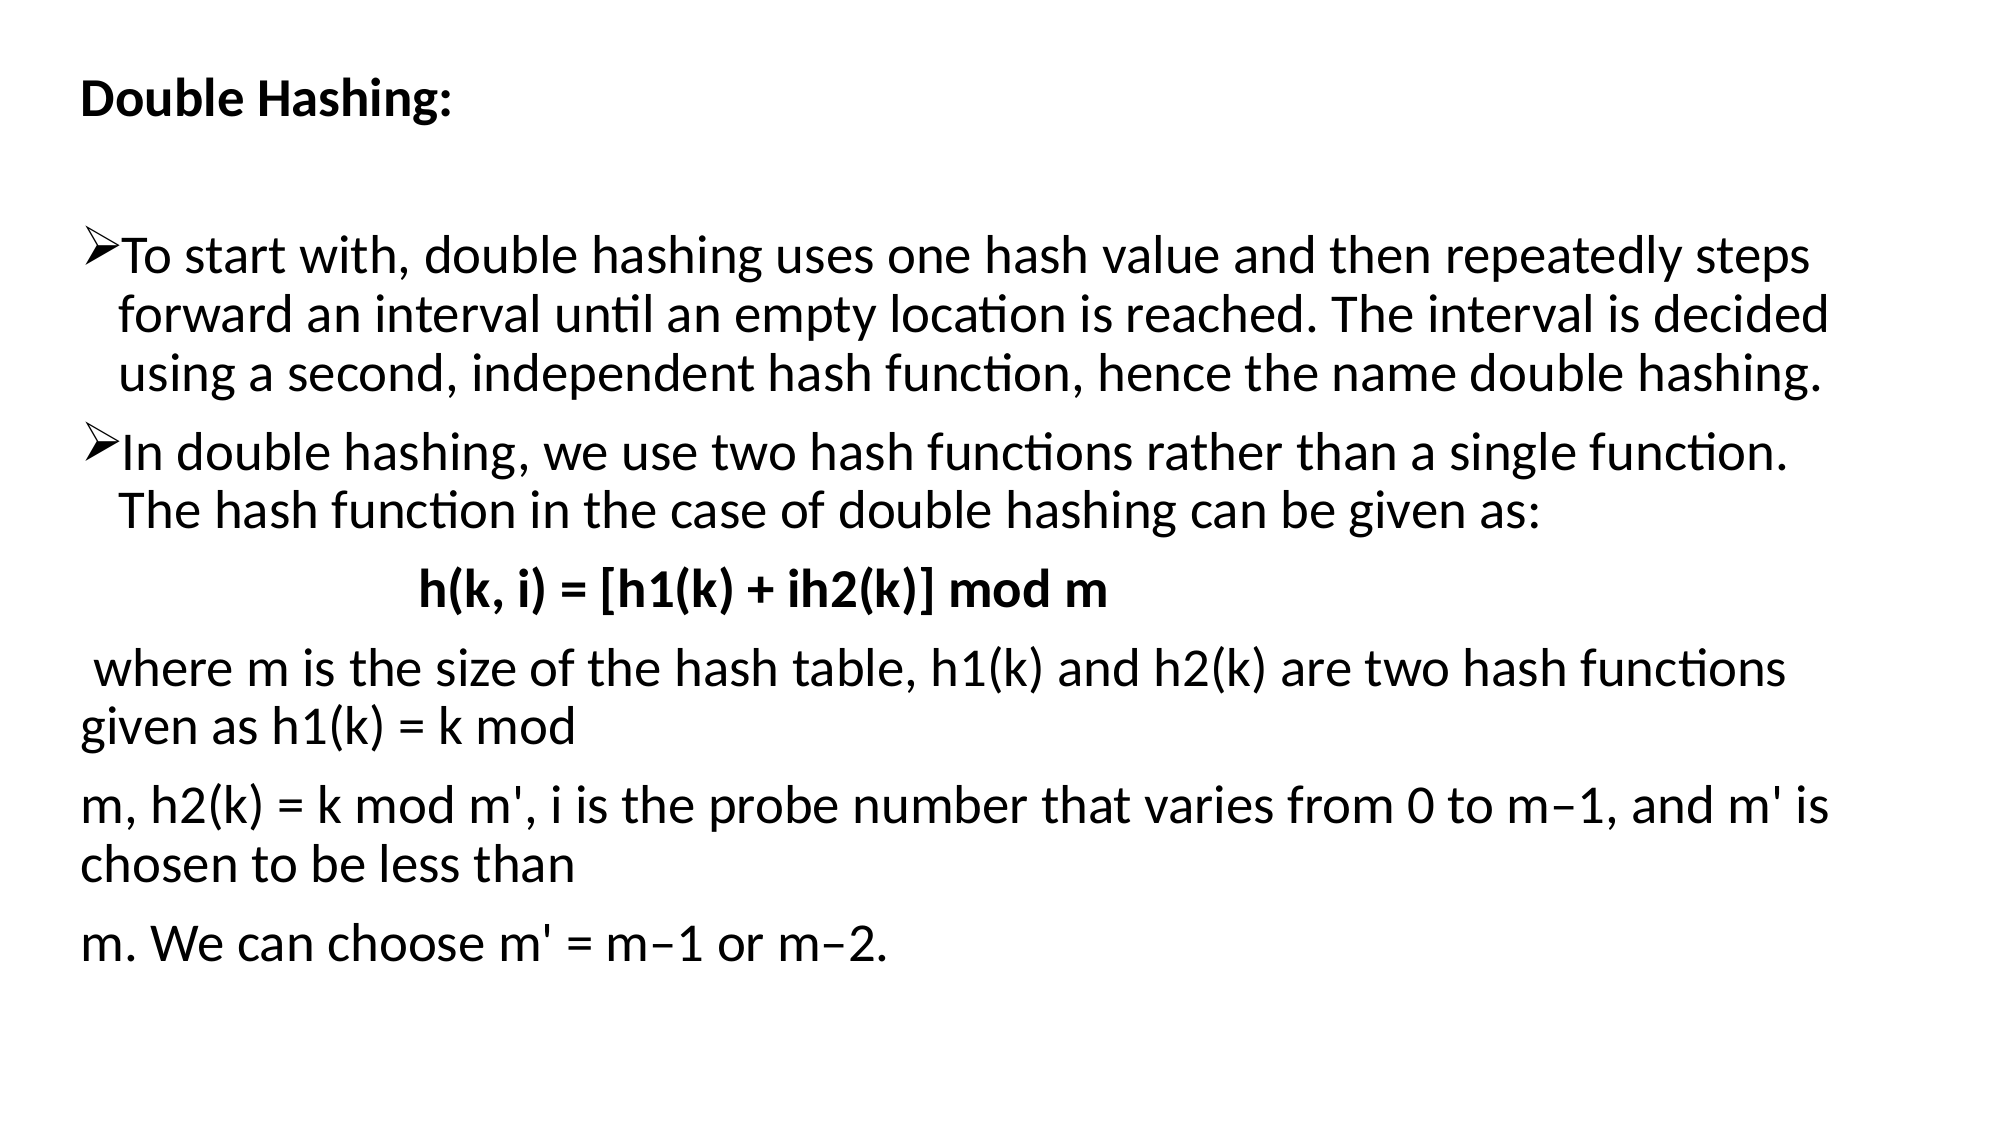

Double Hashing:

To start with, double hashing uses one hash value and then repeatedly steps forward an interval until an empty location is reached. The interval is decided using a second, independent hash function, hence the name double hashing.
In double hashing, we use two hash functions rather than a single function. The hash function in the case of double hashing can be given as:
                           h(k, i) = [h1(k) + ih2(k)] mod m
 where m is the size of the hash table, h1(k) and h2(k) are two hash functions given as h1(k) = k mod
m, h2(k) = k mod m', i is the probe number that varies from 0 to m–1, and m' is chosen to be less than
m. We can choose m' = m–1 or m–2.